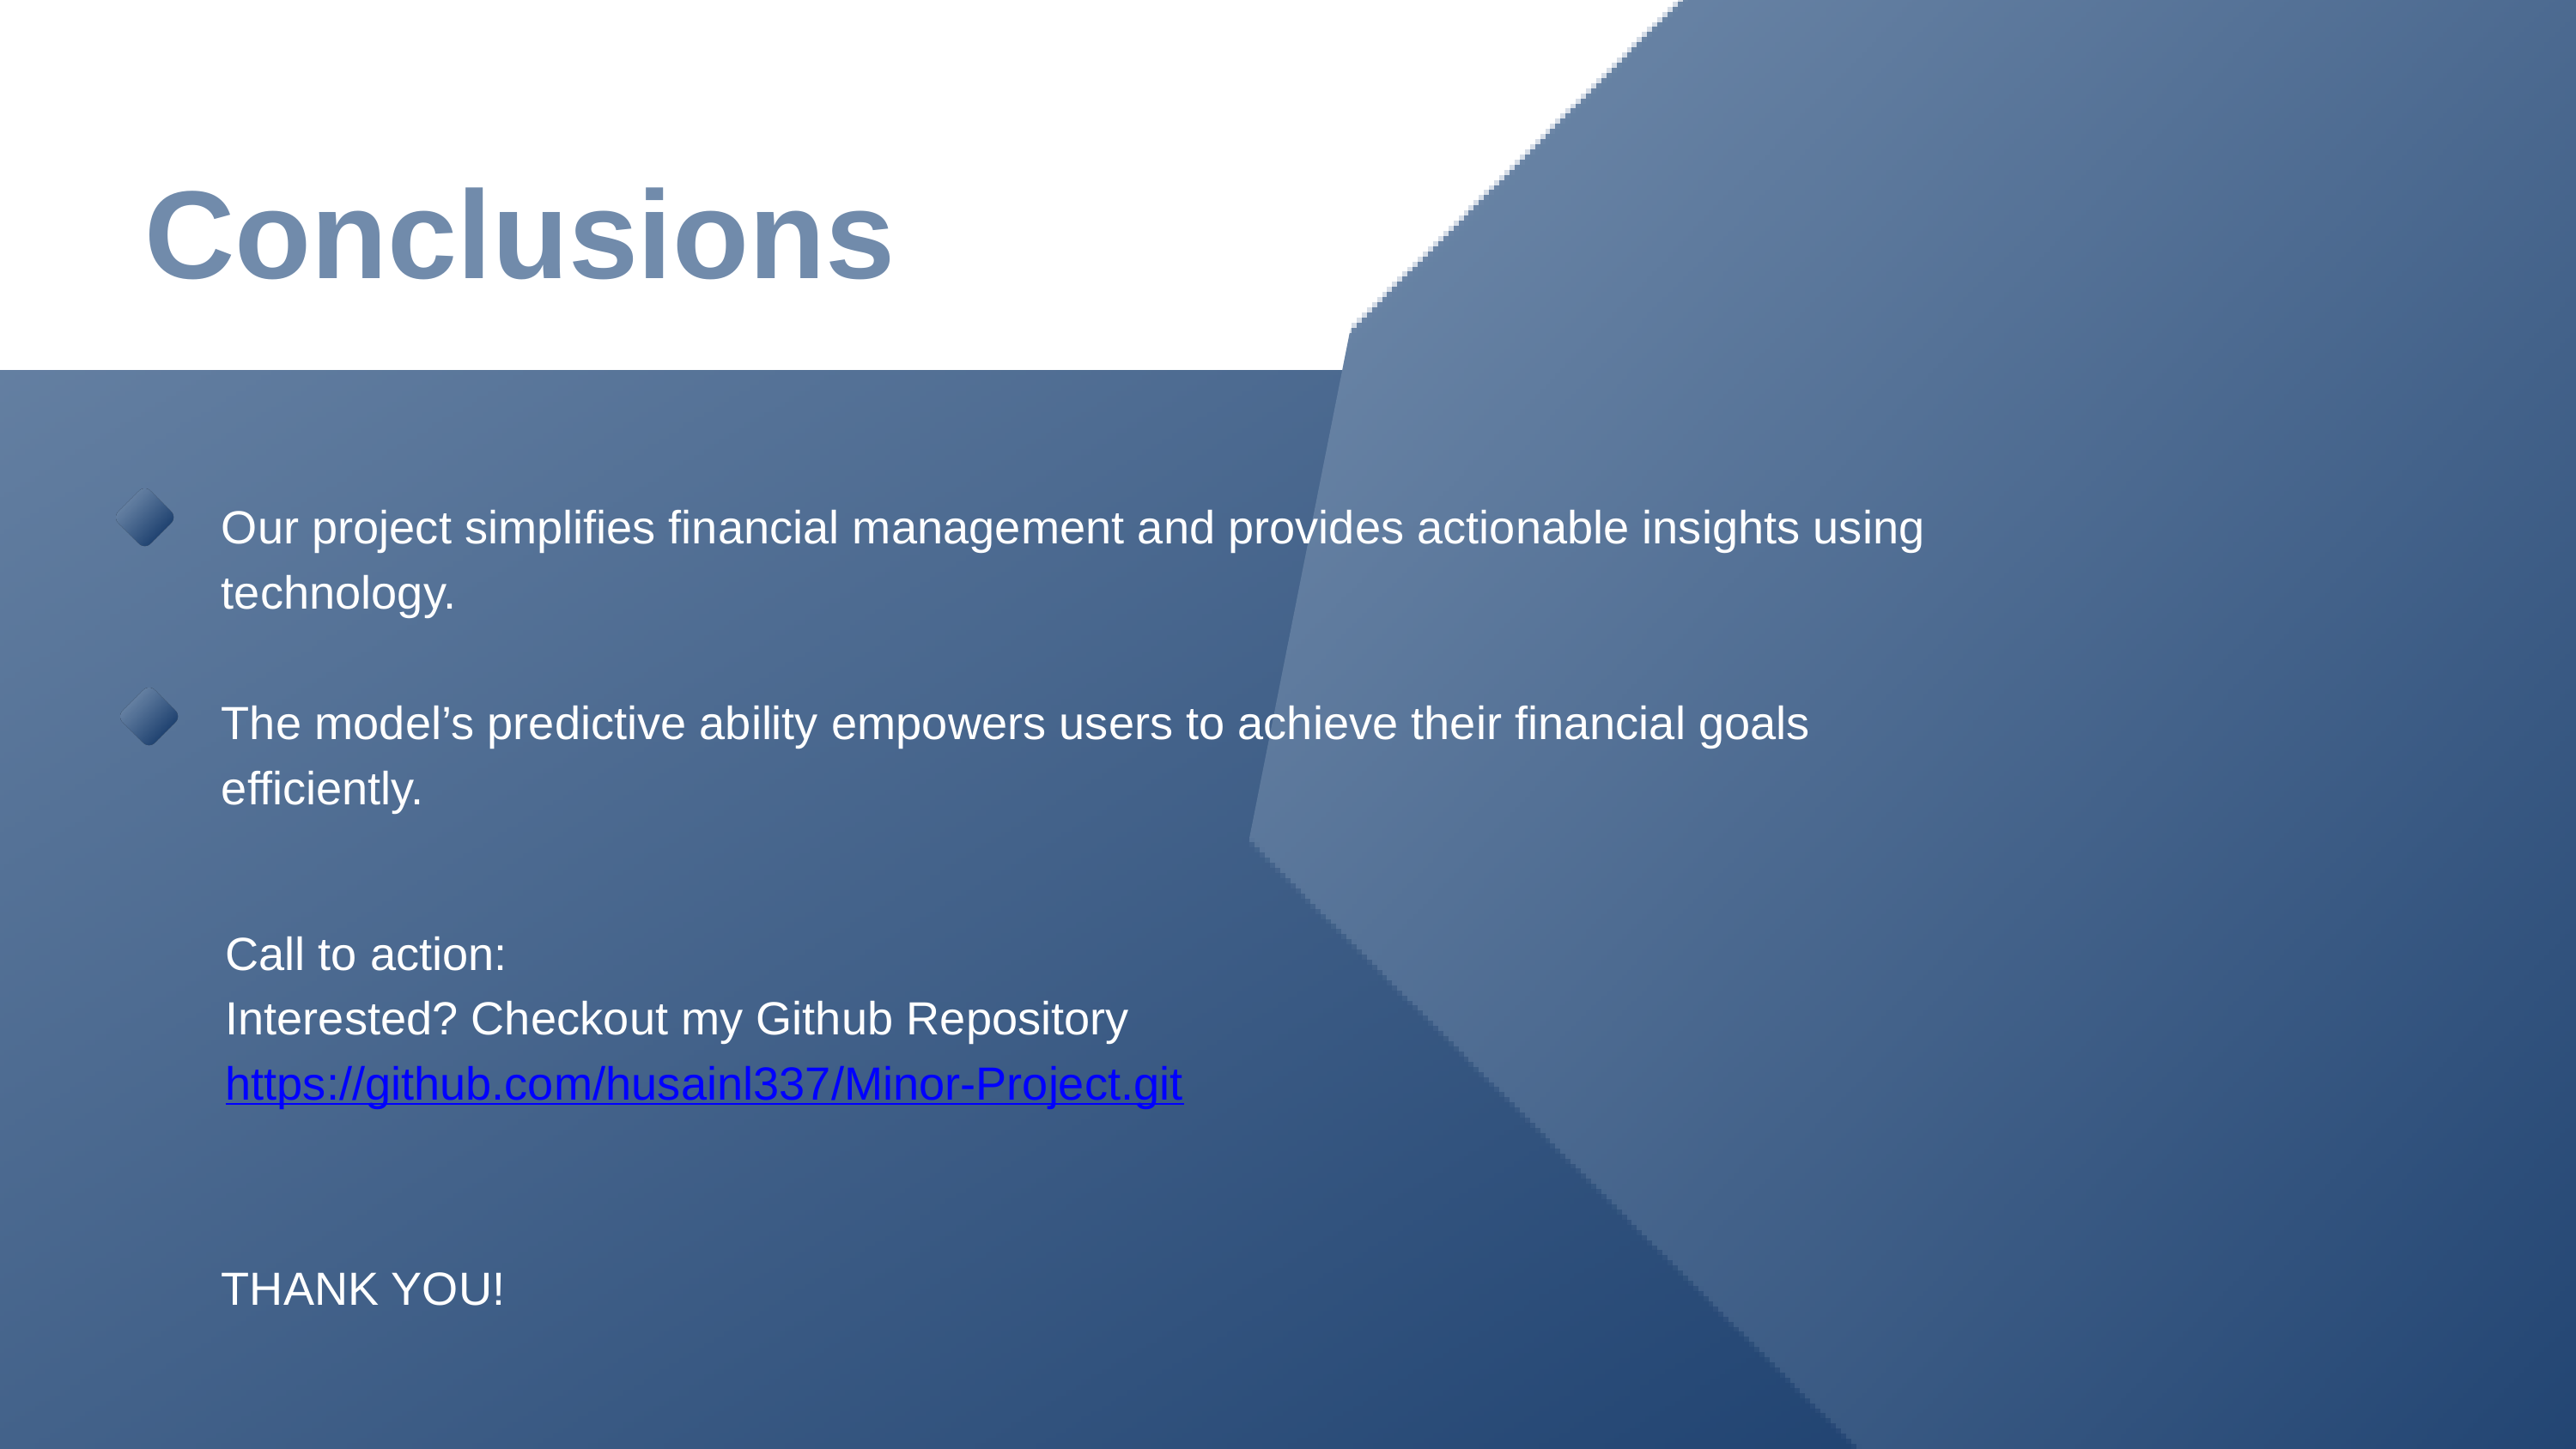

Conclusions

Our project simplifies financial management and provides actionable insights using technology.

The model’s predictive ability empowers users to achieve their financial goals efficiently.

Call to action:
Interested? Checkout my Github Repository
https://github.com/husainl337/Minor-Project.git
THANK YOU!